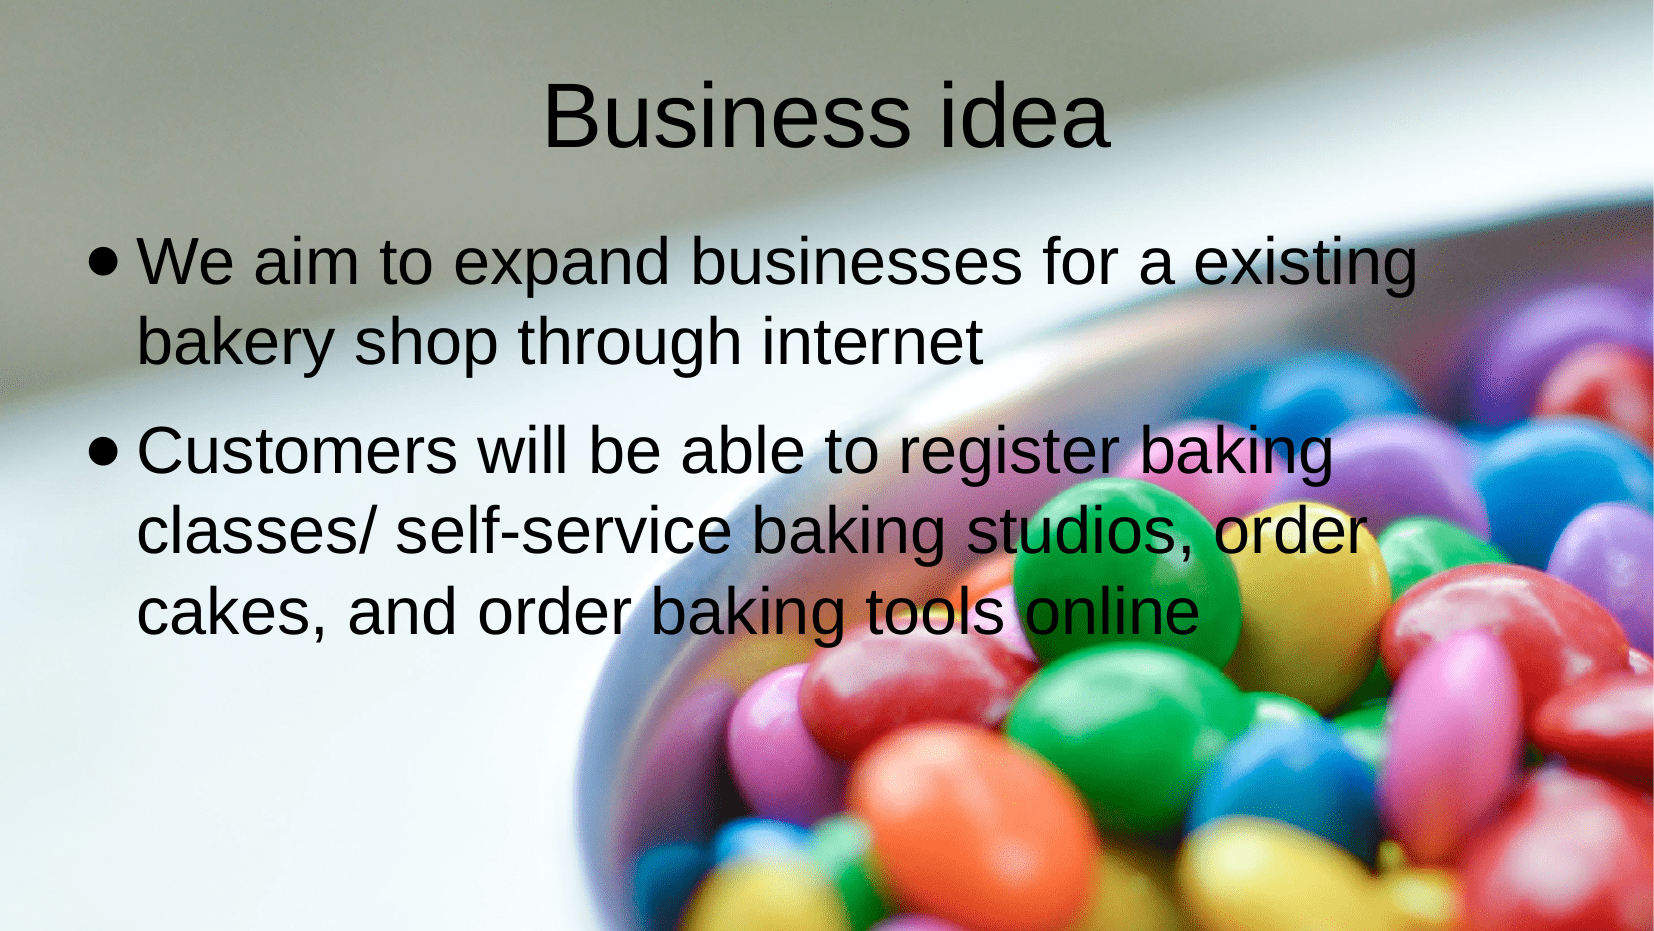

Business idea
We aim to expand businesses for a existing bakery shop through internet
Customers will be able to register baking classes/ self-service baking studios, order cakes, and order baking tools online